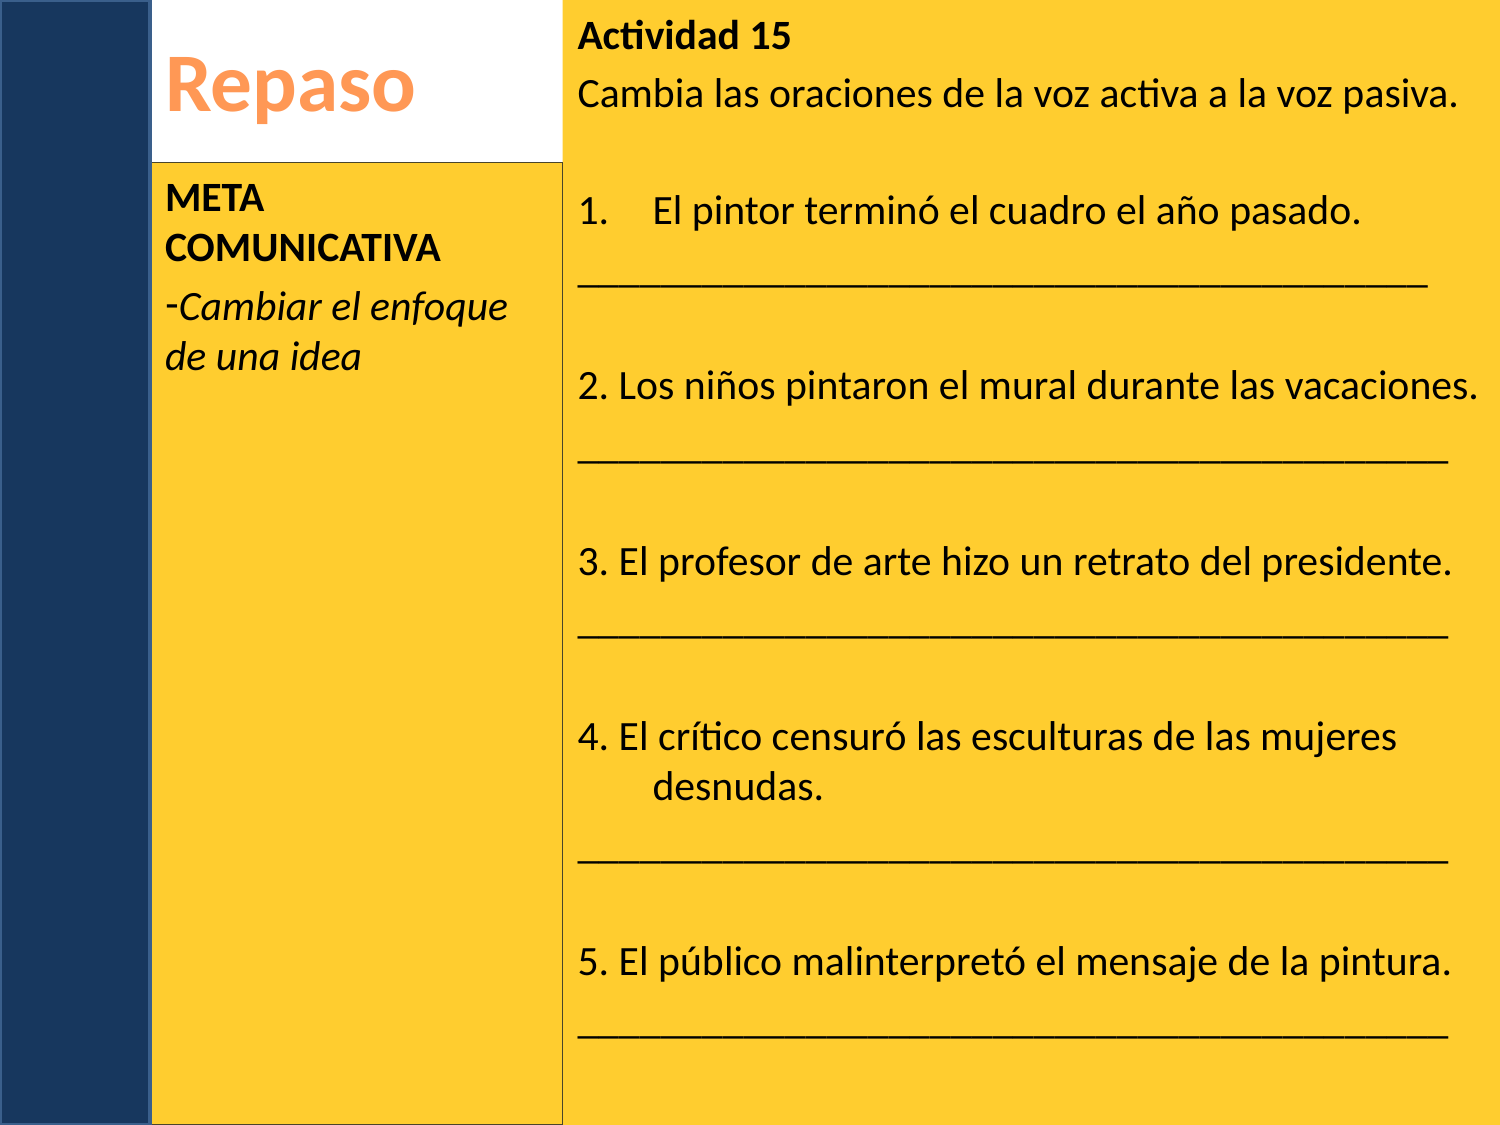

# Repaso
Actividad 15
Cambia las oraciones de la voz activa a la voz pasiva.

El pintor terminó el cuadro el año pasado.
_________________________________________

2. Los niños pintaron el mural durante las vacaciones.
__________________________________________

3. El profesor de arte hizo un retrato del presidente.
__________________________________________

4. El crítico censuró las esculturas de las mujeres desnudas.
__________________________________________

5. El público malinterpretó el mensaje de la pintura.
__________________________________________

Meta comunicativa
Cambiar el enfoque de una idea